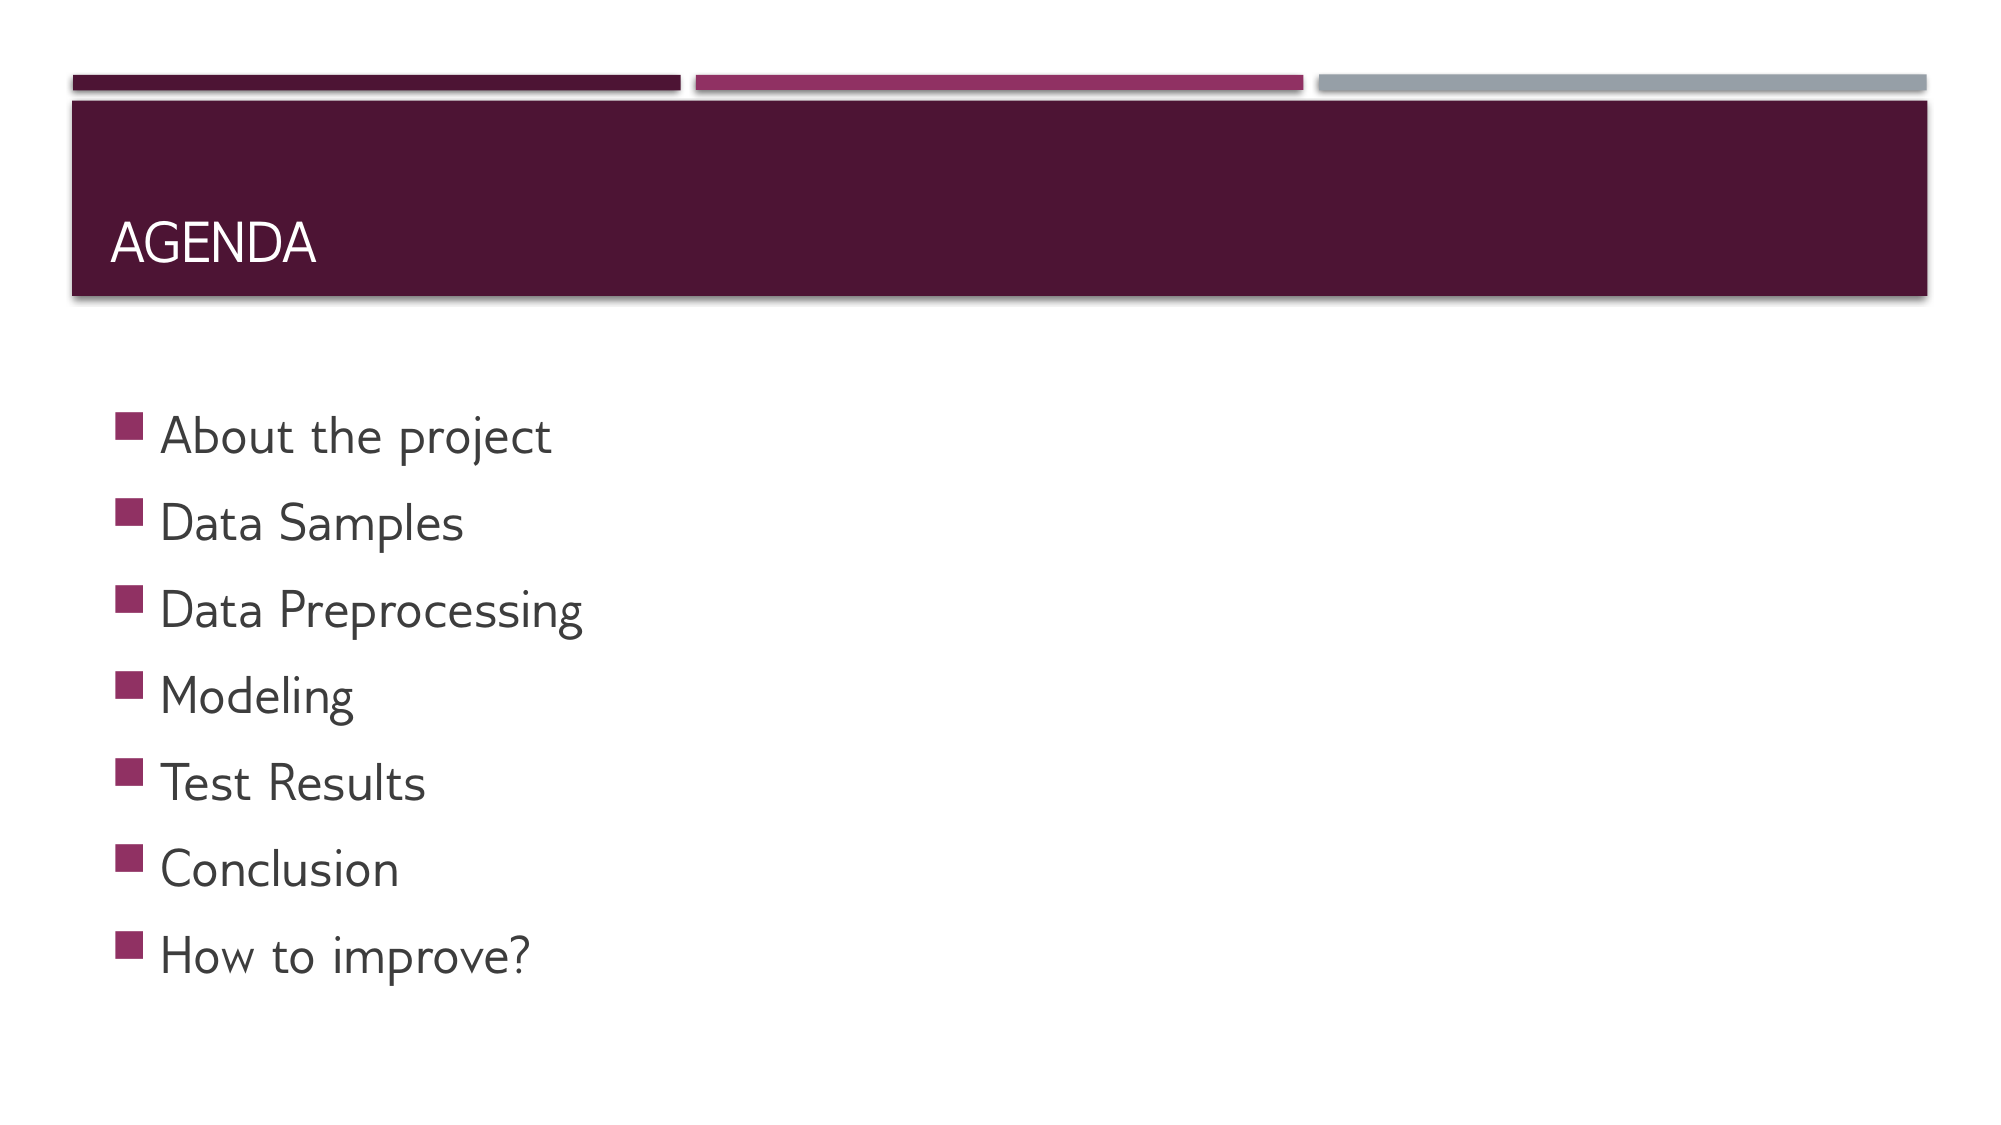

# Agenda
About the project
Data Samples
Data Preprocessing
Modeling
Test Results
Conclusion
How to improve?